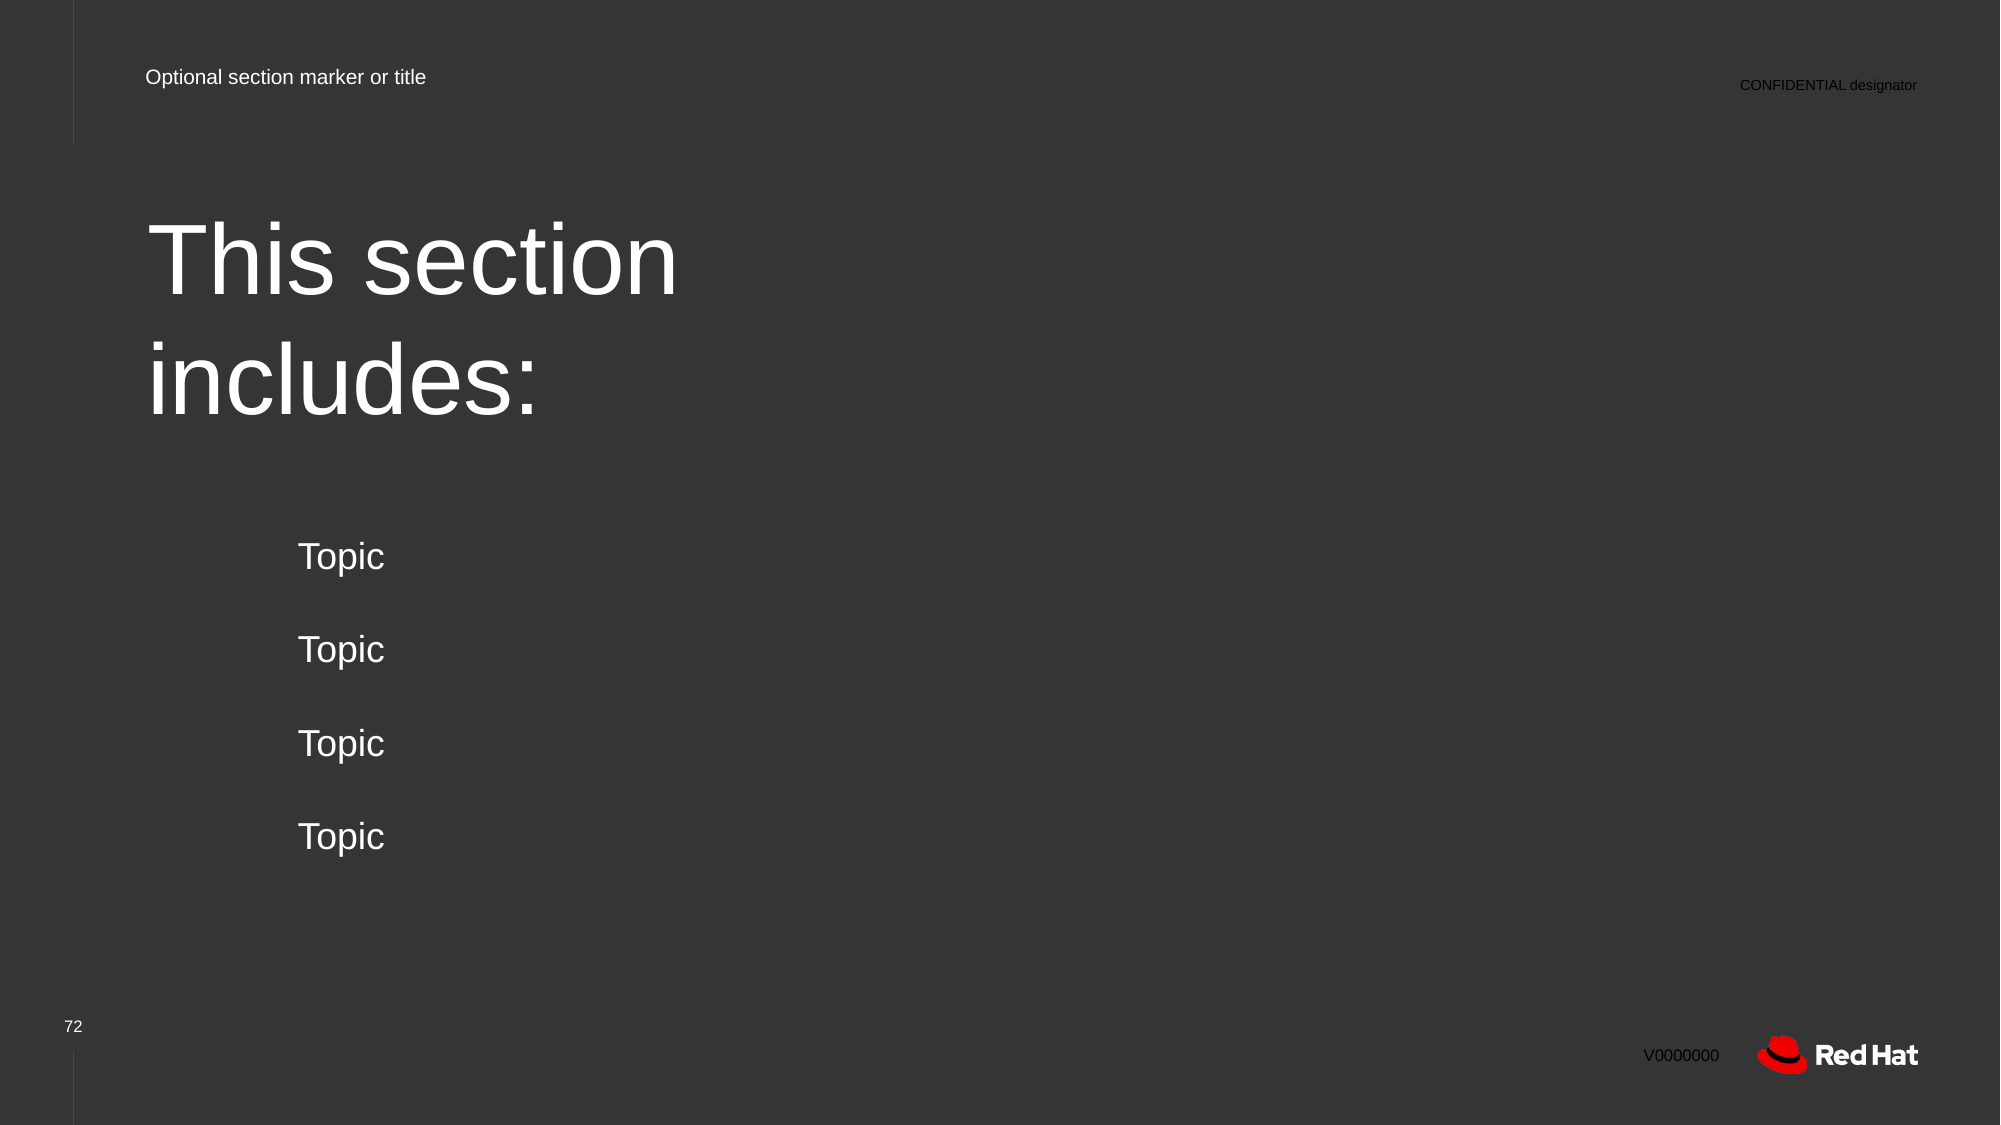

Optional section marker or title
# This section includes:
Topic
Topic
Topic
Topic
72